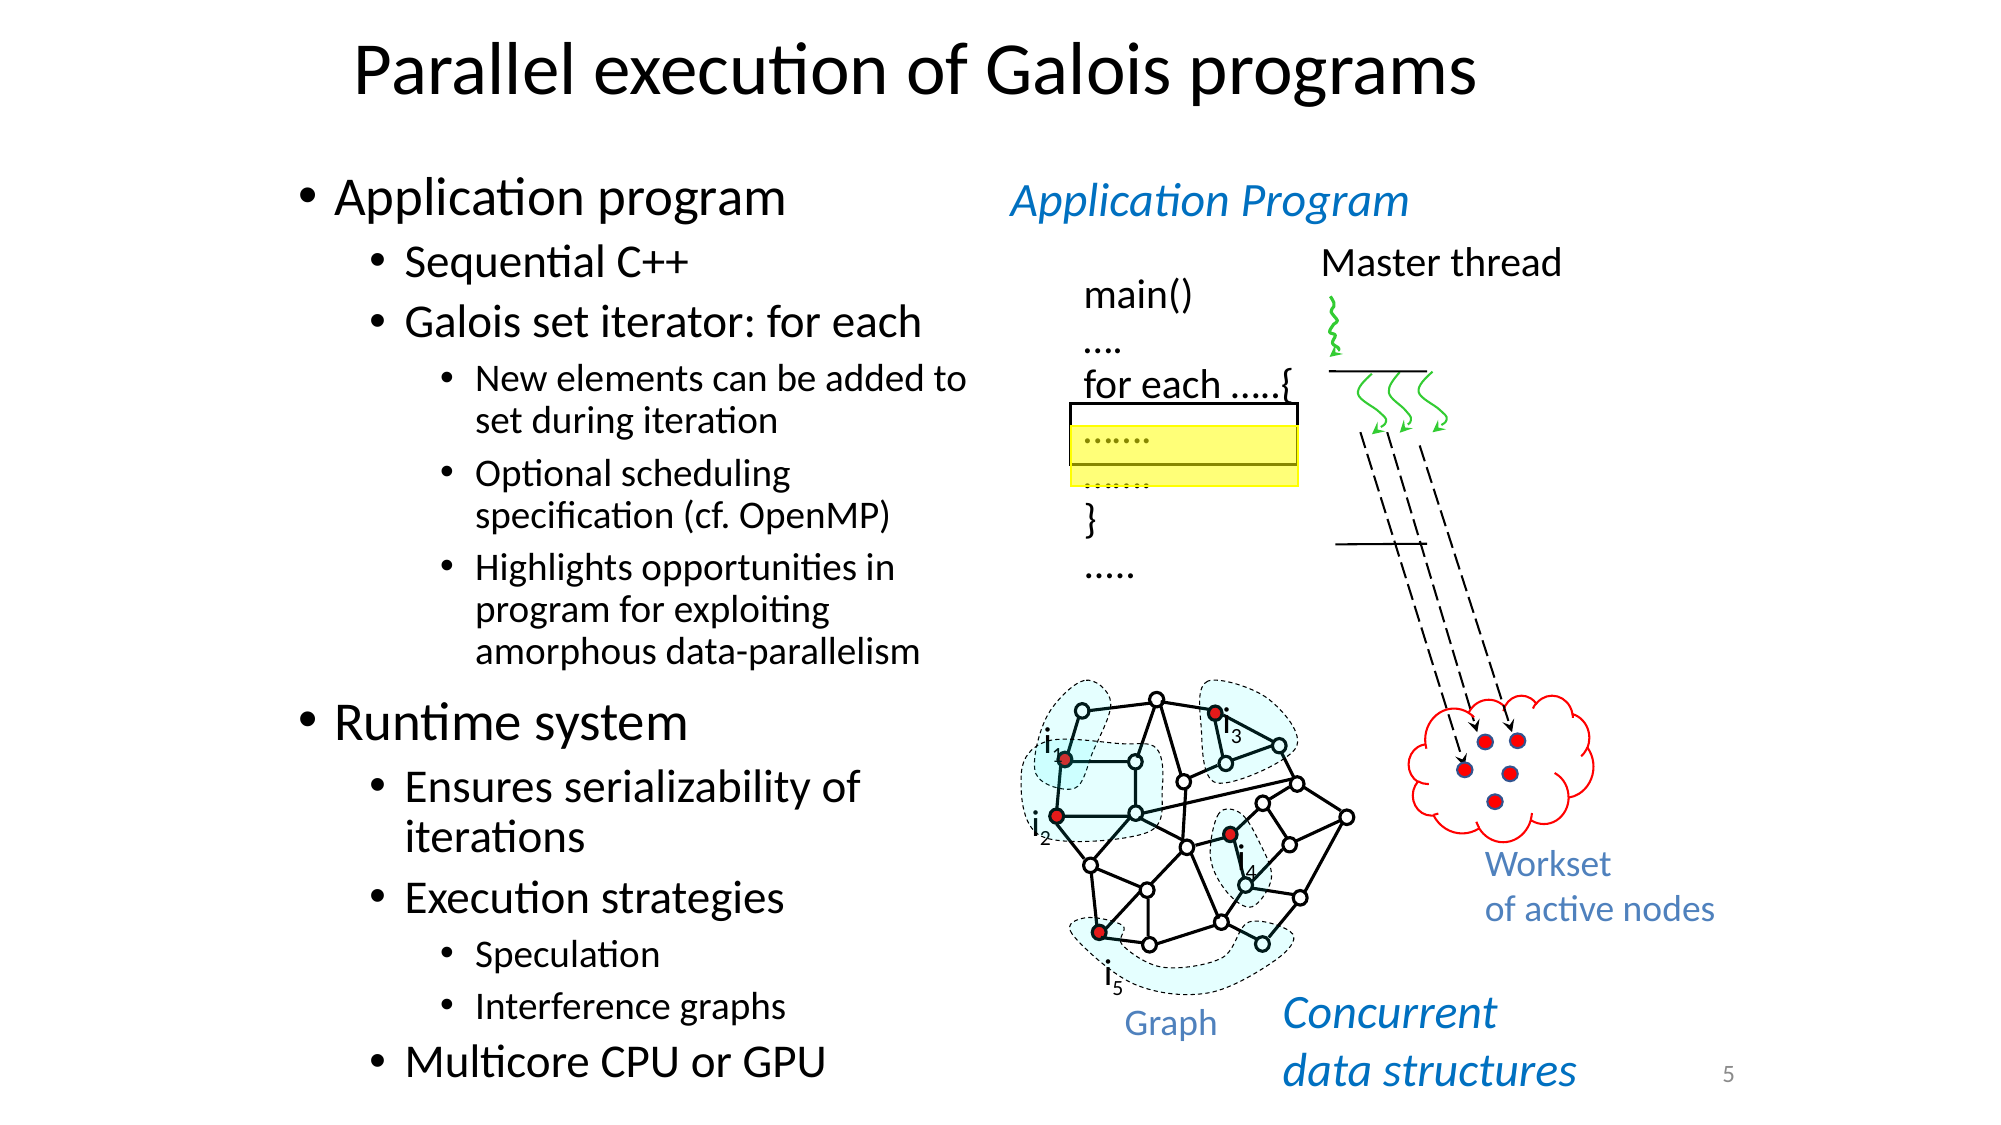

# Parallel execution of Galois programs
Application program
Sequential C++
Galois set iterator: for each
New elements can be added to set during iteration
Optional scheduling specification (cf. OpenMP)
Highlights opportunities in program for exploiting amorphous data-parallelism
Runtime system
Ensures serializability of iterations
Execution strategies
Speculation
Interference graphs
Multicore CPU or GPU

Application Program
Master thread

main()
….
for each …..{
…….
…….
}
.....

i3

i1

i2

i4

i5

Workset
of active nodes
Concurrent
data structures
Graph
5